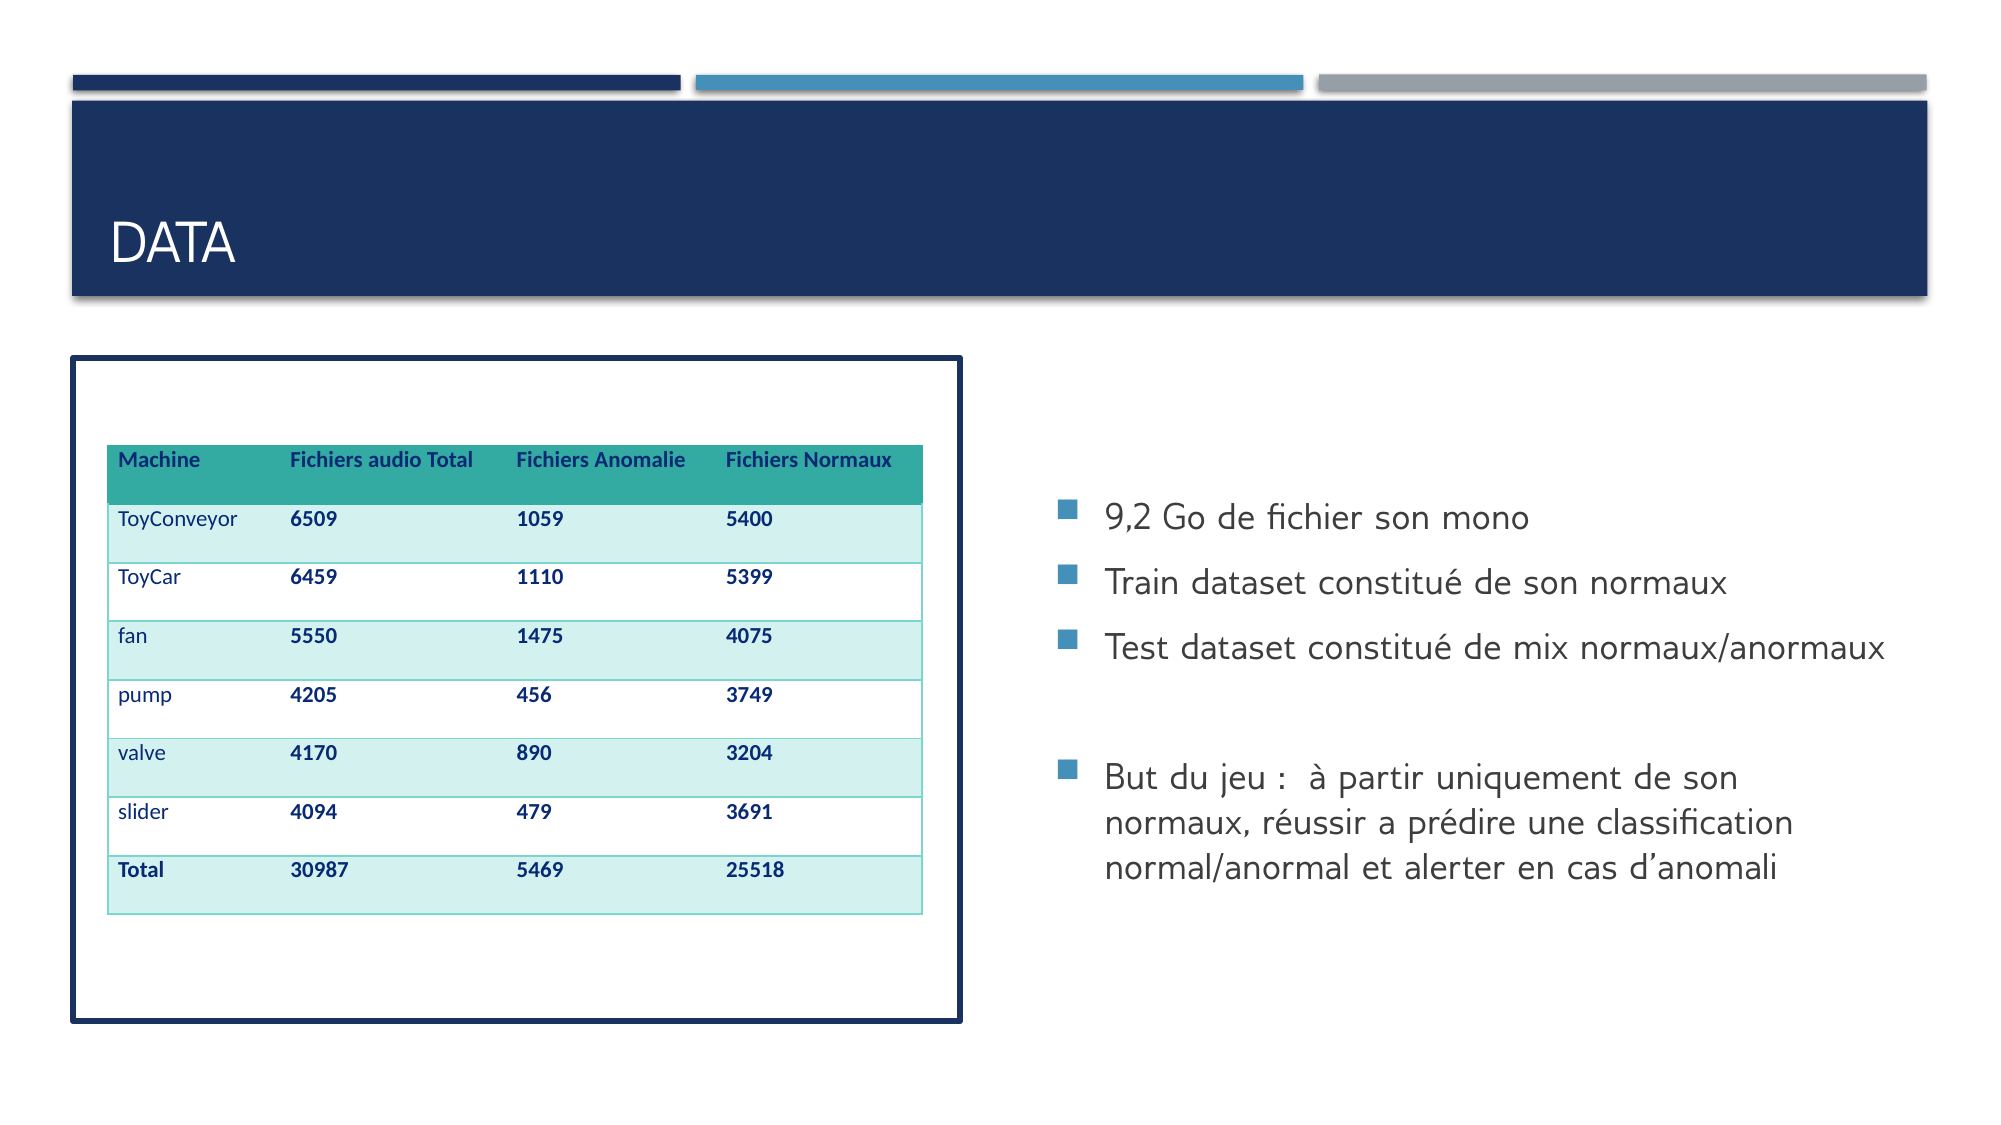

# data

9,2 Go de fichier son mono
Train dataset constitué de son normaux
Test dataset constitué de mix normaux/anormaux

But du jeu :  à partir uniquement de son normaux, réussir a prédire une classification normal/anormal et alerter en cas d’anomali
| Machine | Fichiers audio Total | Fichiers Anomalie | Fichiers Normaux |
| --- | --- | --- | --- |
| ToyConveyor | 6509 | 1059 | 5400 |
| ToyCar | 6459 | 1110 | 5399 |
| fan | 5550 | 1475 | 4075 |
| pump | 4205 | 456 | 3749 |
| valve | 4170 | 890 | 3204 |
| slider | 4094 | 479 | 3691 |
| Total | 30987 | 5469 | 25518 |